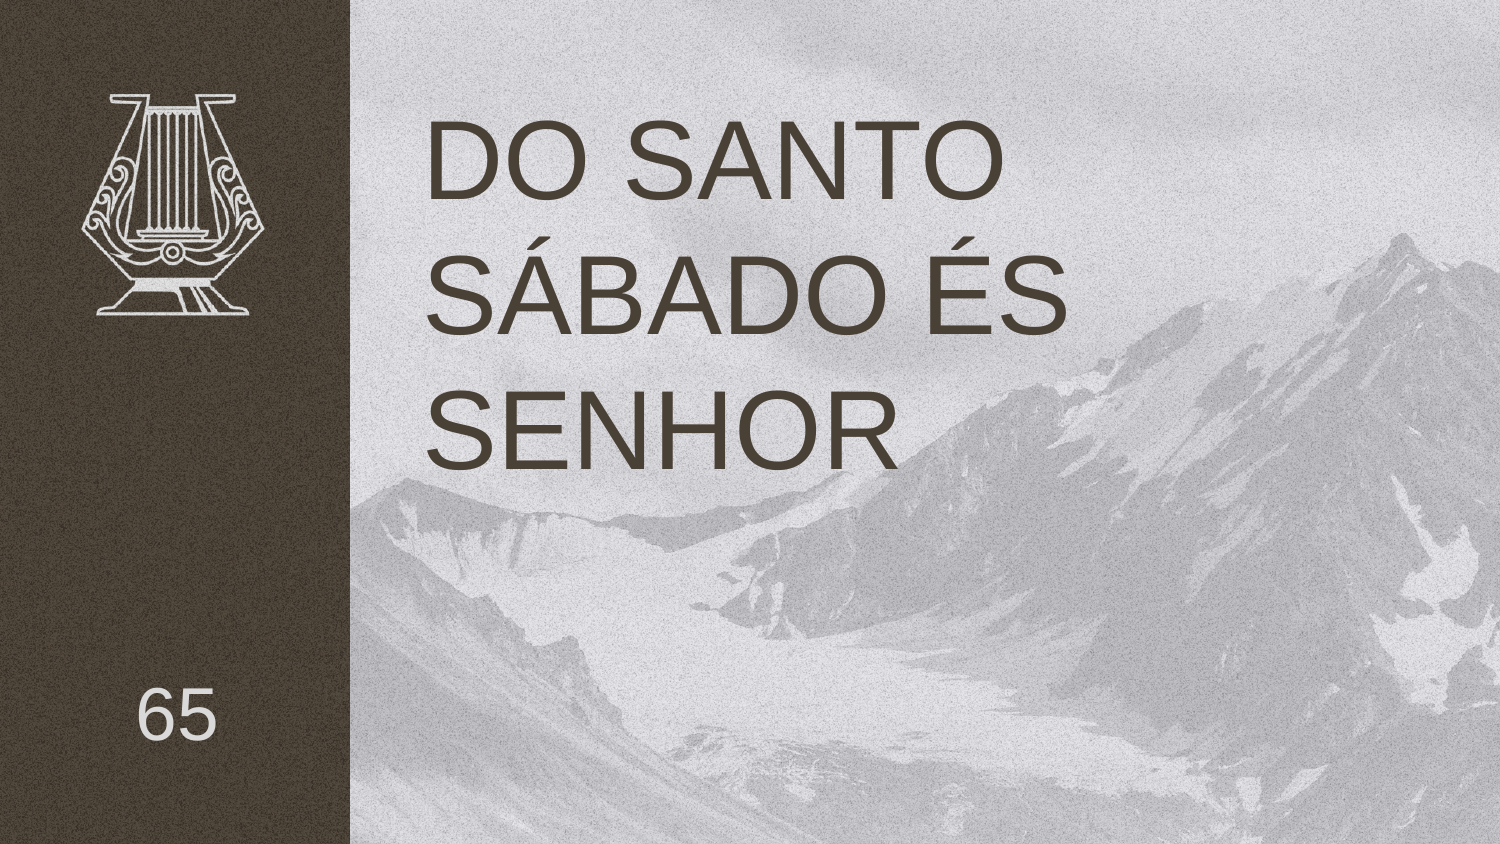

# DO SANTO SÁBADO ÉS SENHOR
65